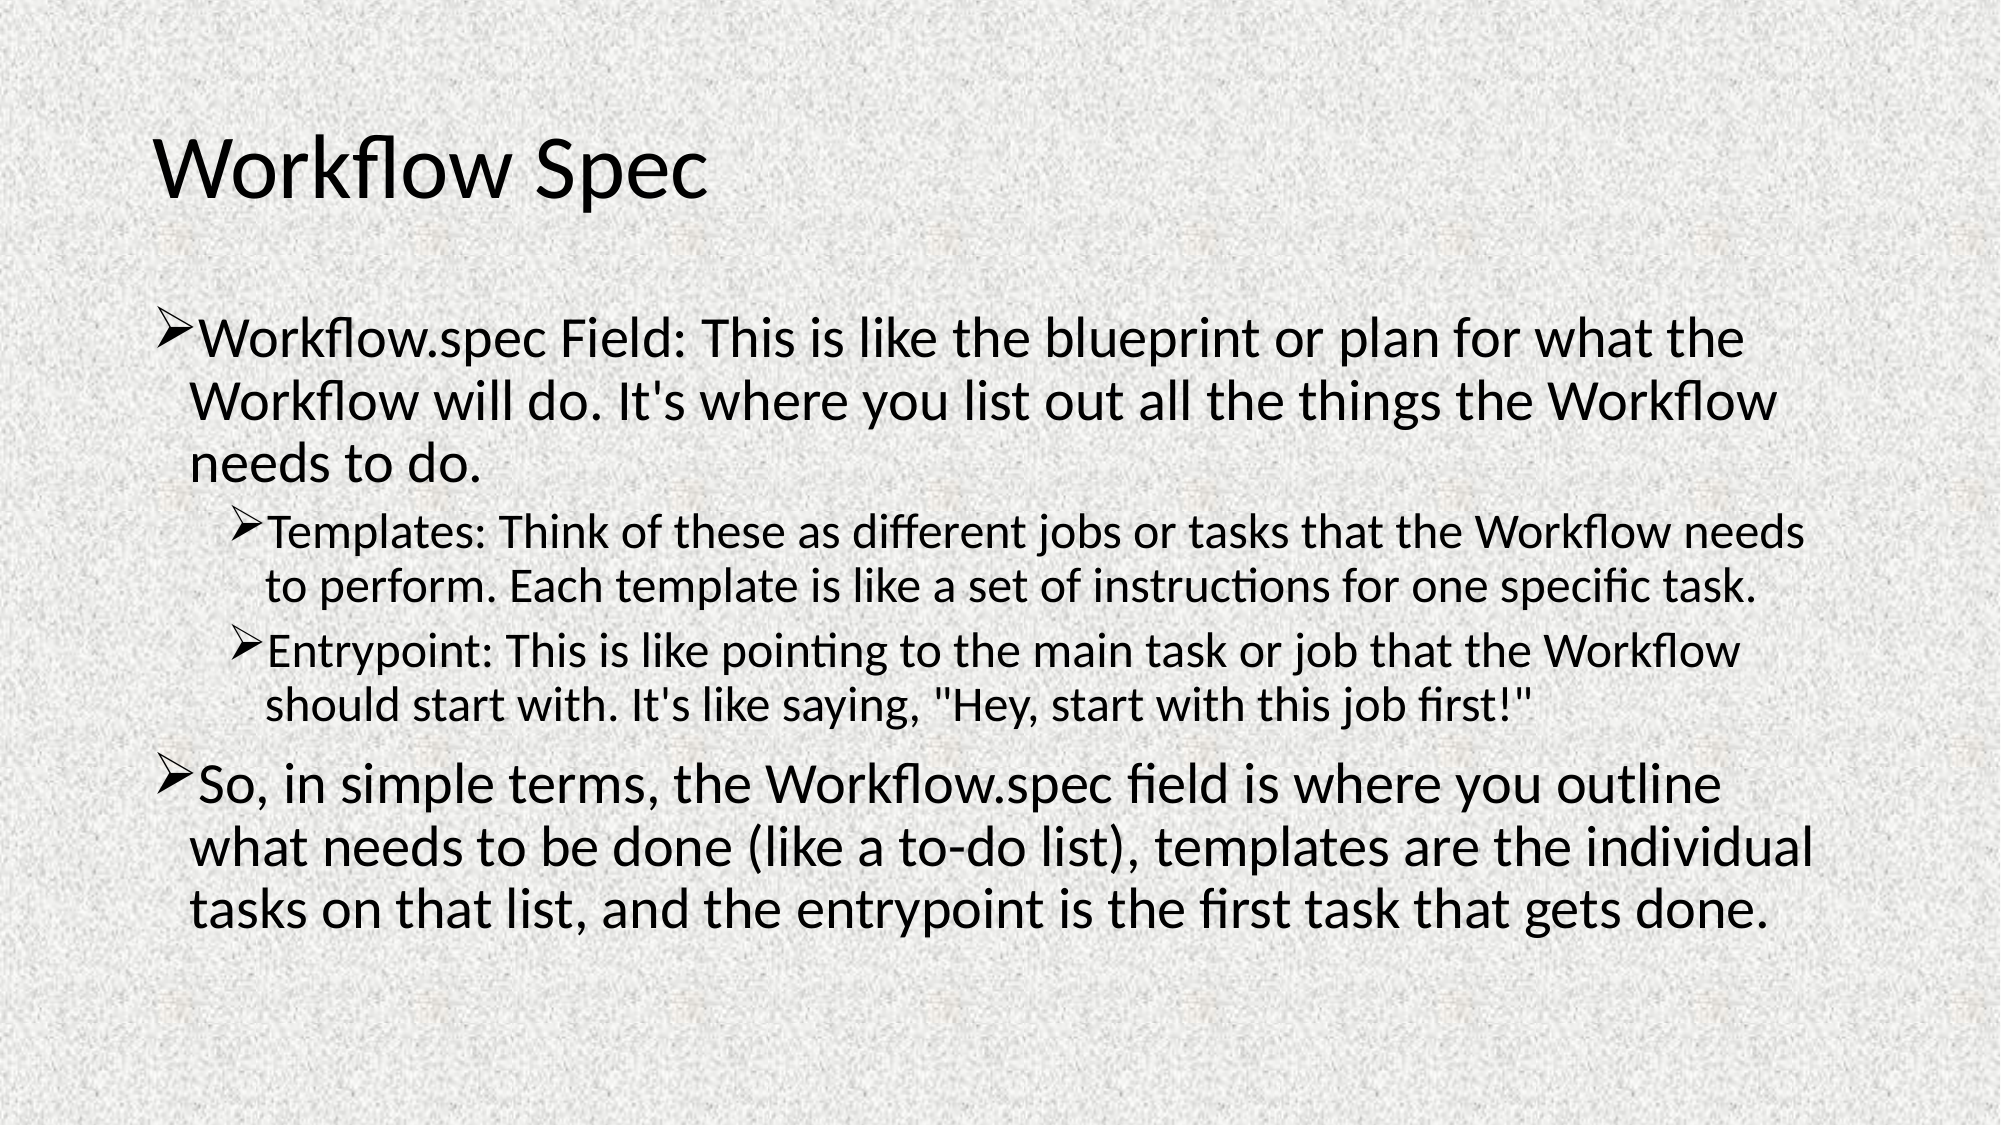

# Workflow Spec
Workflow.spec Field: This is like the blueprint or plan for what the Workflow will do. It's where you list out all the things the Workflow needs to do.
Templates: Think of these as different jobs or tasks that the Workflow needs to perform. Each template is like a set of instructions for one specific task.
Entrypoint: This is like pointing to the main task or job that the Workflow should start with. It's like saying, "Hey, start with this job first!"
So, in simple terms, the Workflow.spec field is where you outline what needs to be done (like a to-do list), templates are the individual tasks on that list, and the entrypoint is the first task that gets done.